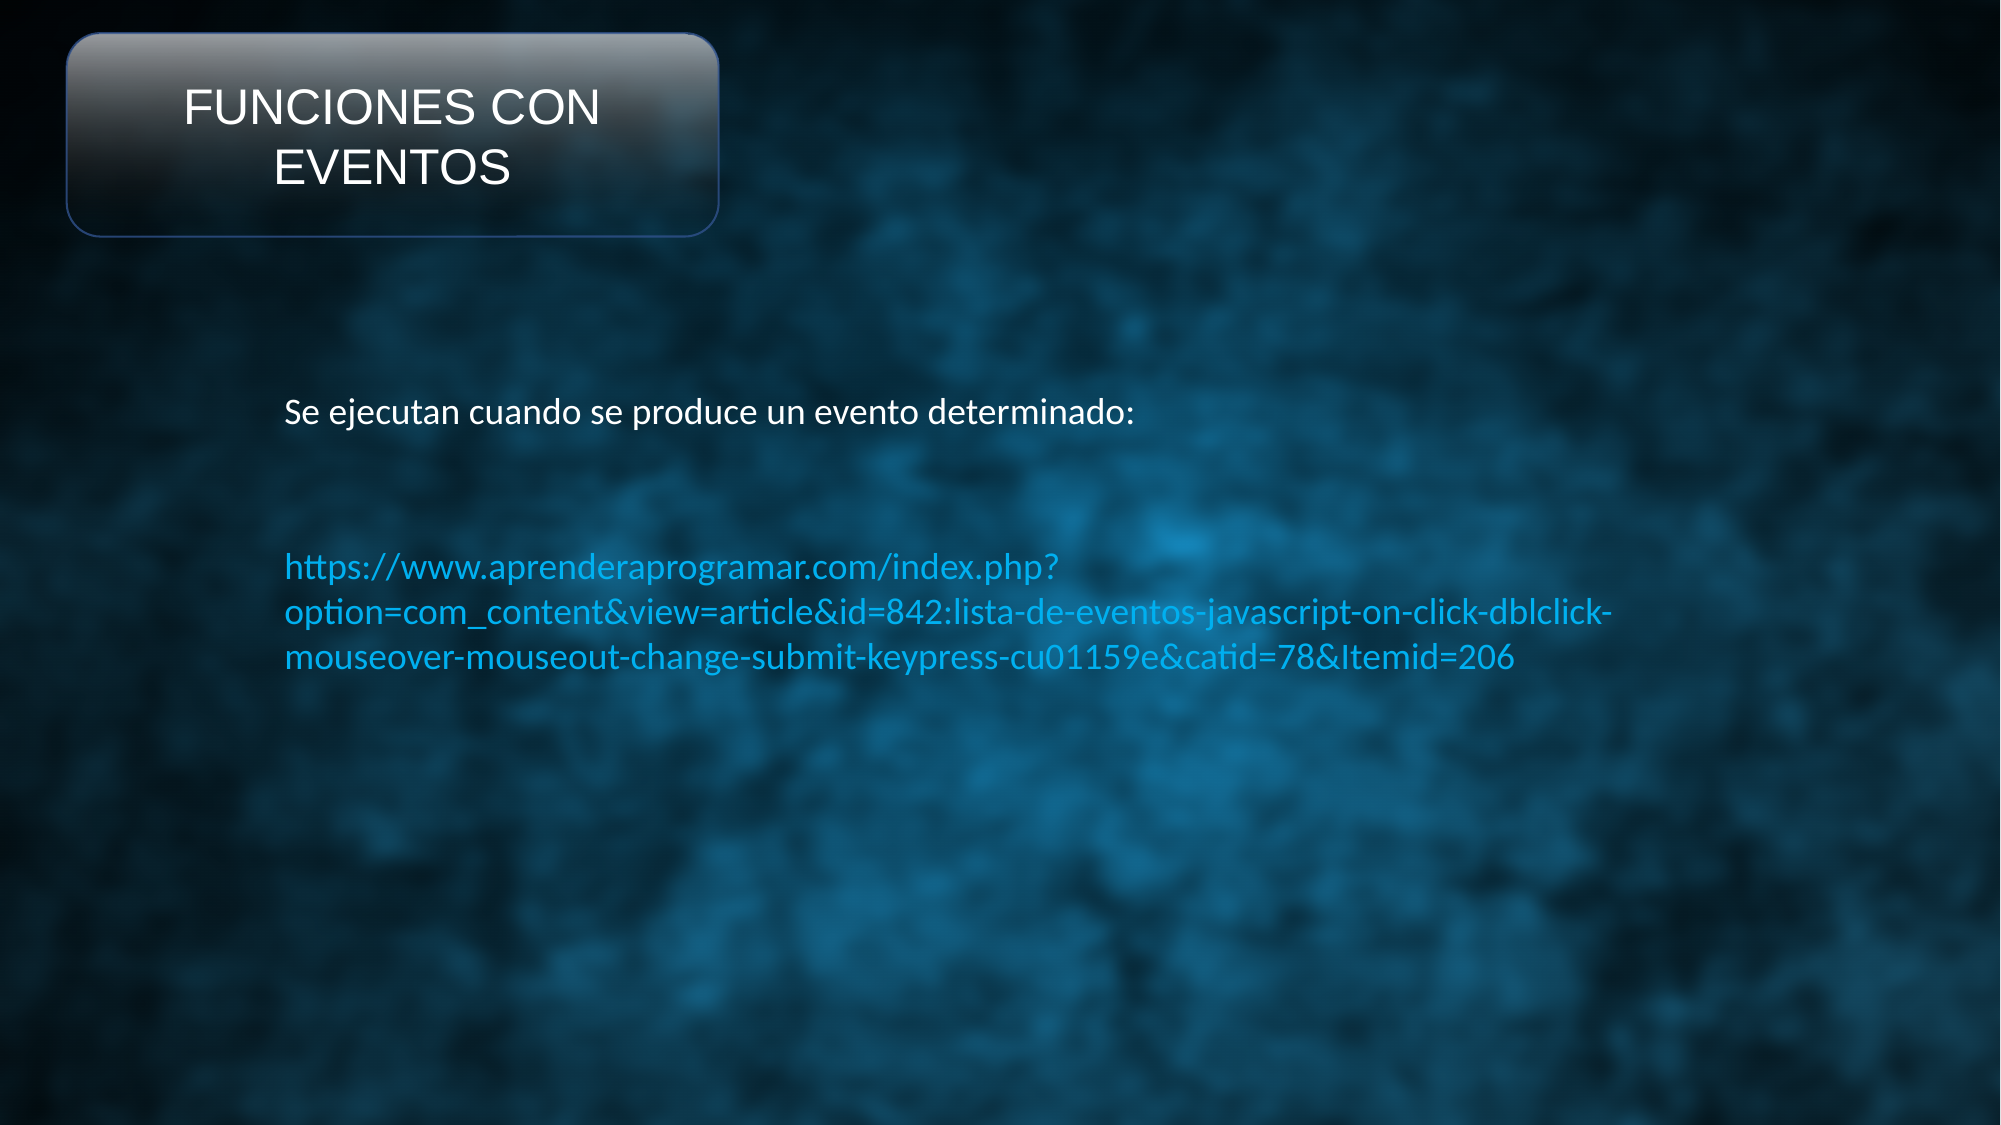

FUNCIONES CON EVENTOS
Se ejecutan cuando se produce un evento determinado:
https://www.aprenderaprogramar.com/index.php?option=com_content&view=article&id=842:lista-de-eventos-javascript-on-click-dblclick-mouseover-mouseout-change-submit-keypress-cu01159e&catid=78&Itemid=206